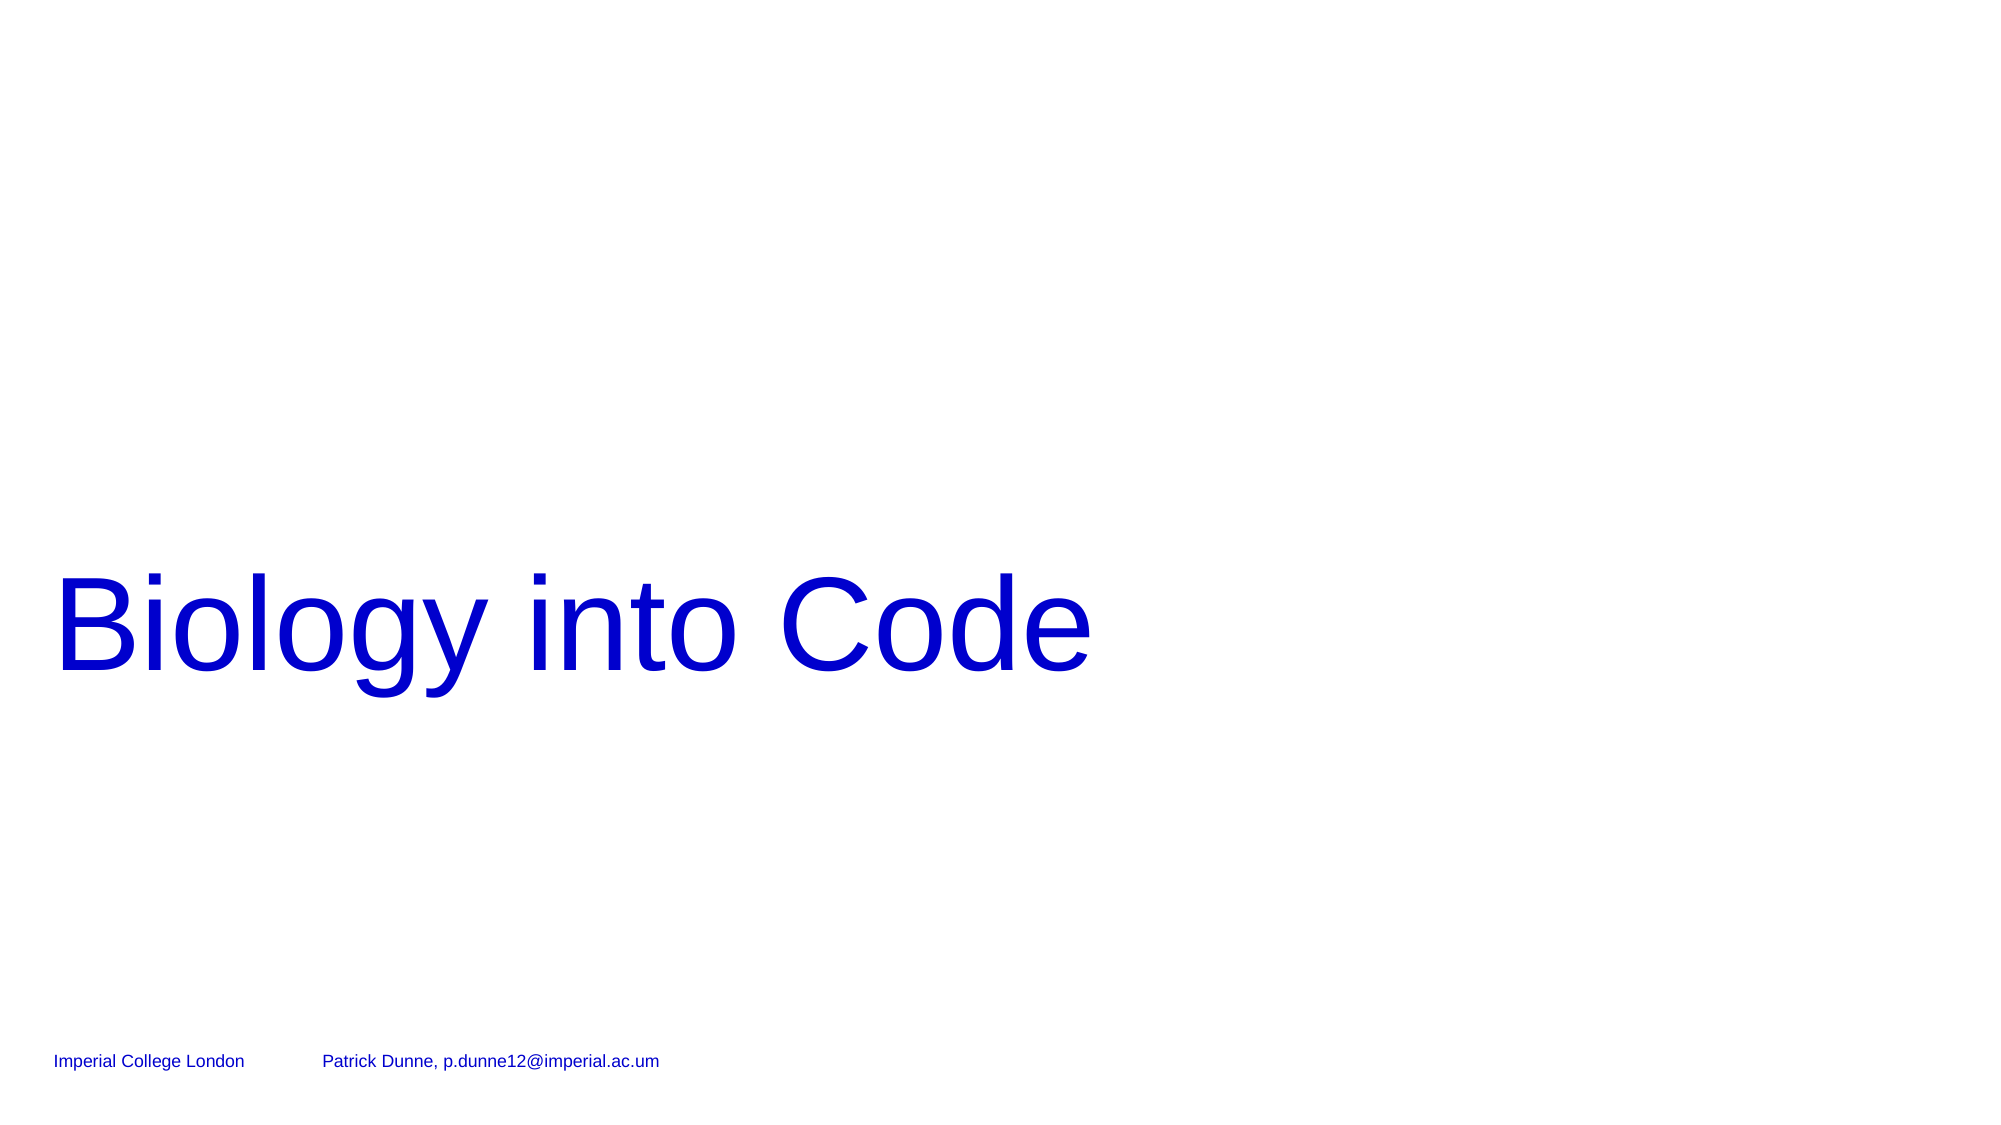

# Biology into Code

Patrick Dunne, p.dunne12@imperial.ac.um